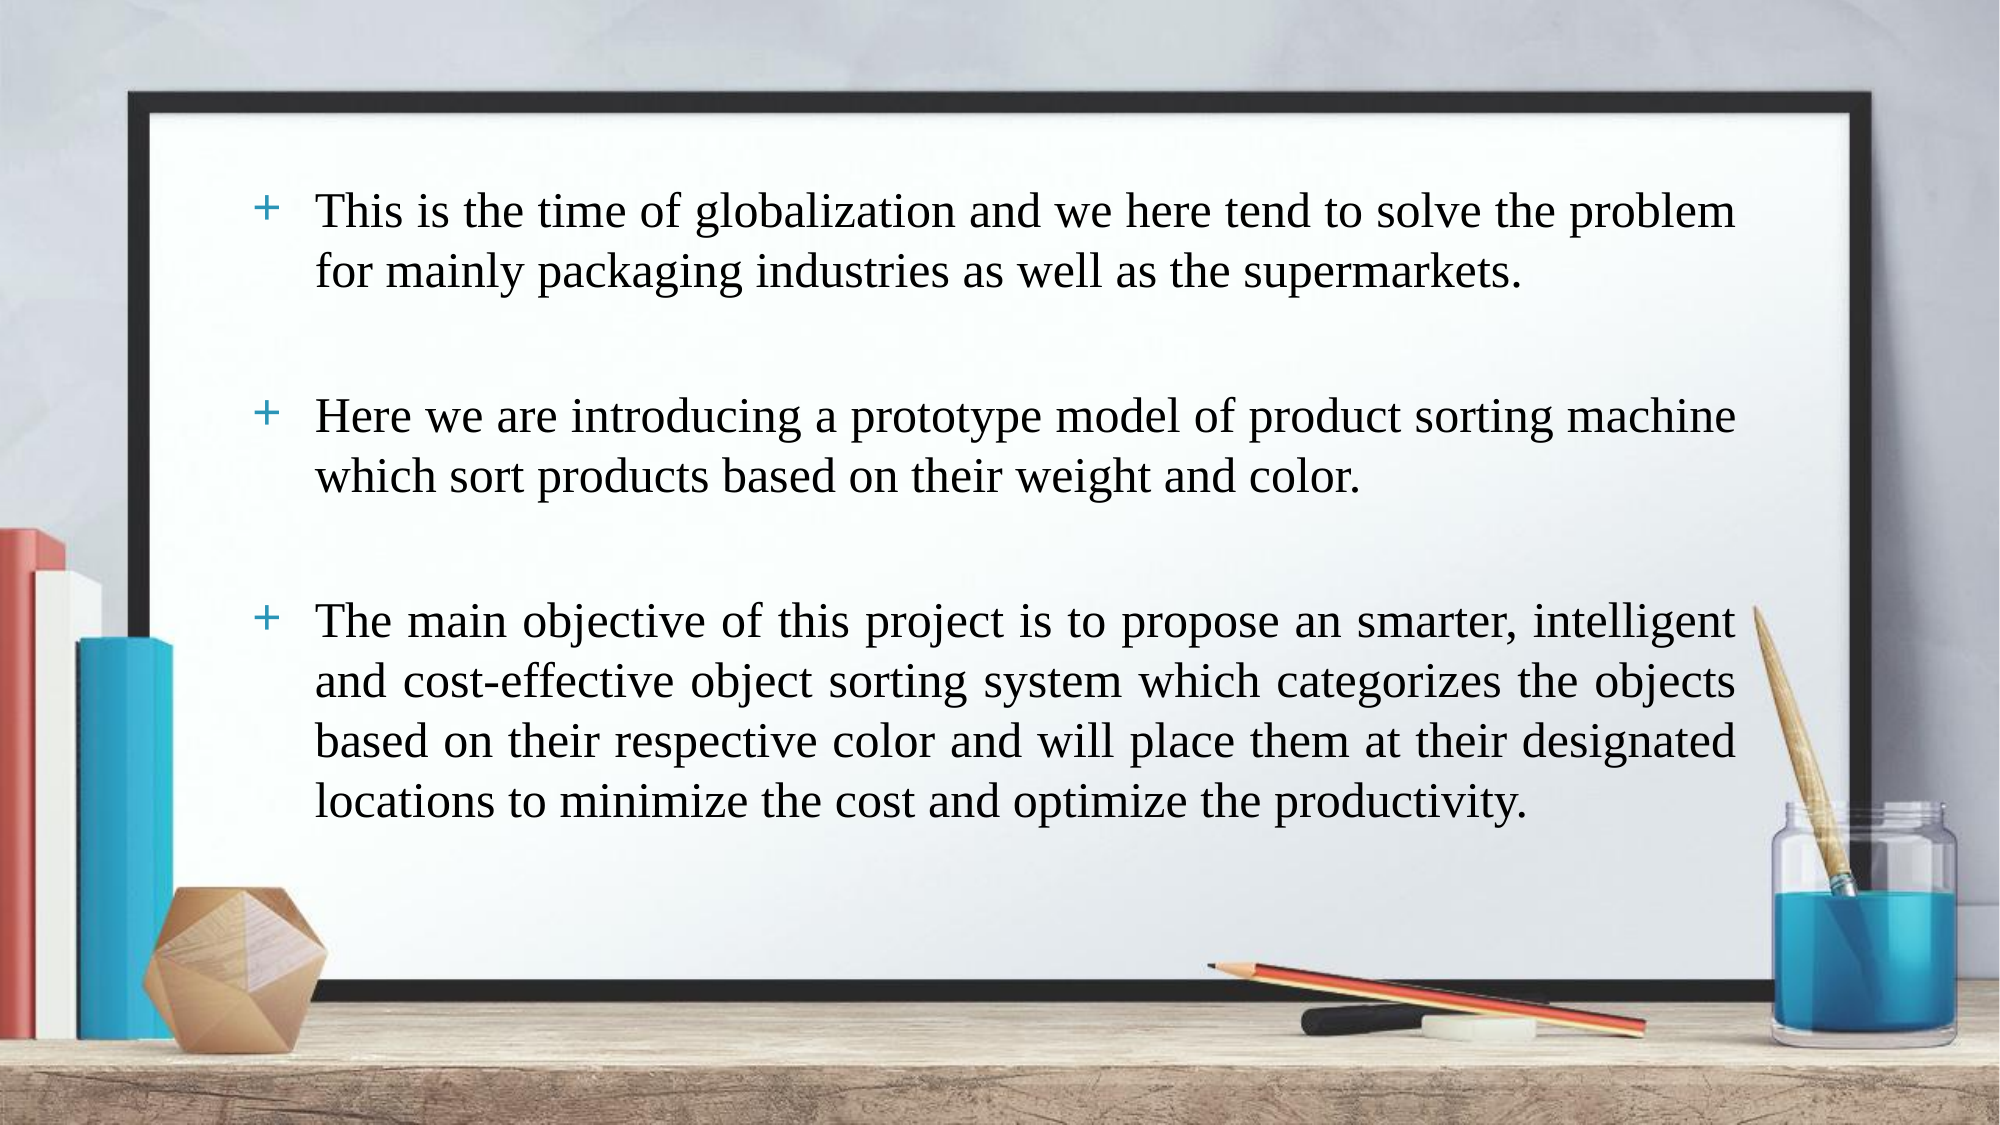

This is the time of globalization and we here tend to solve the problem for mainly packaging industries as well as the supermarkets.

Here we are introducing a prototype model of product sorting machine which sort products based on their weight and color.

The main objective of this project is to propose an smarter, intelligent and cost-effective object sorting system which categorizes the objects based on their respective color and will place them at their designated locations to minimize the cost and optimize the productivity.